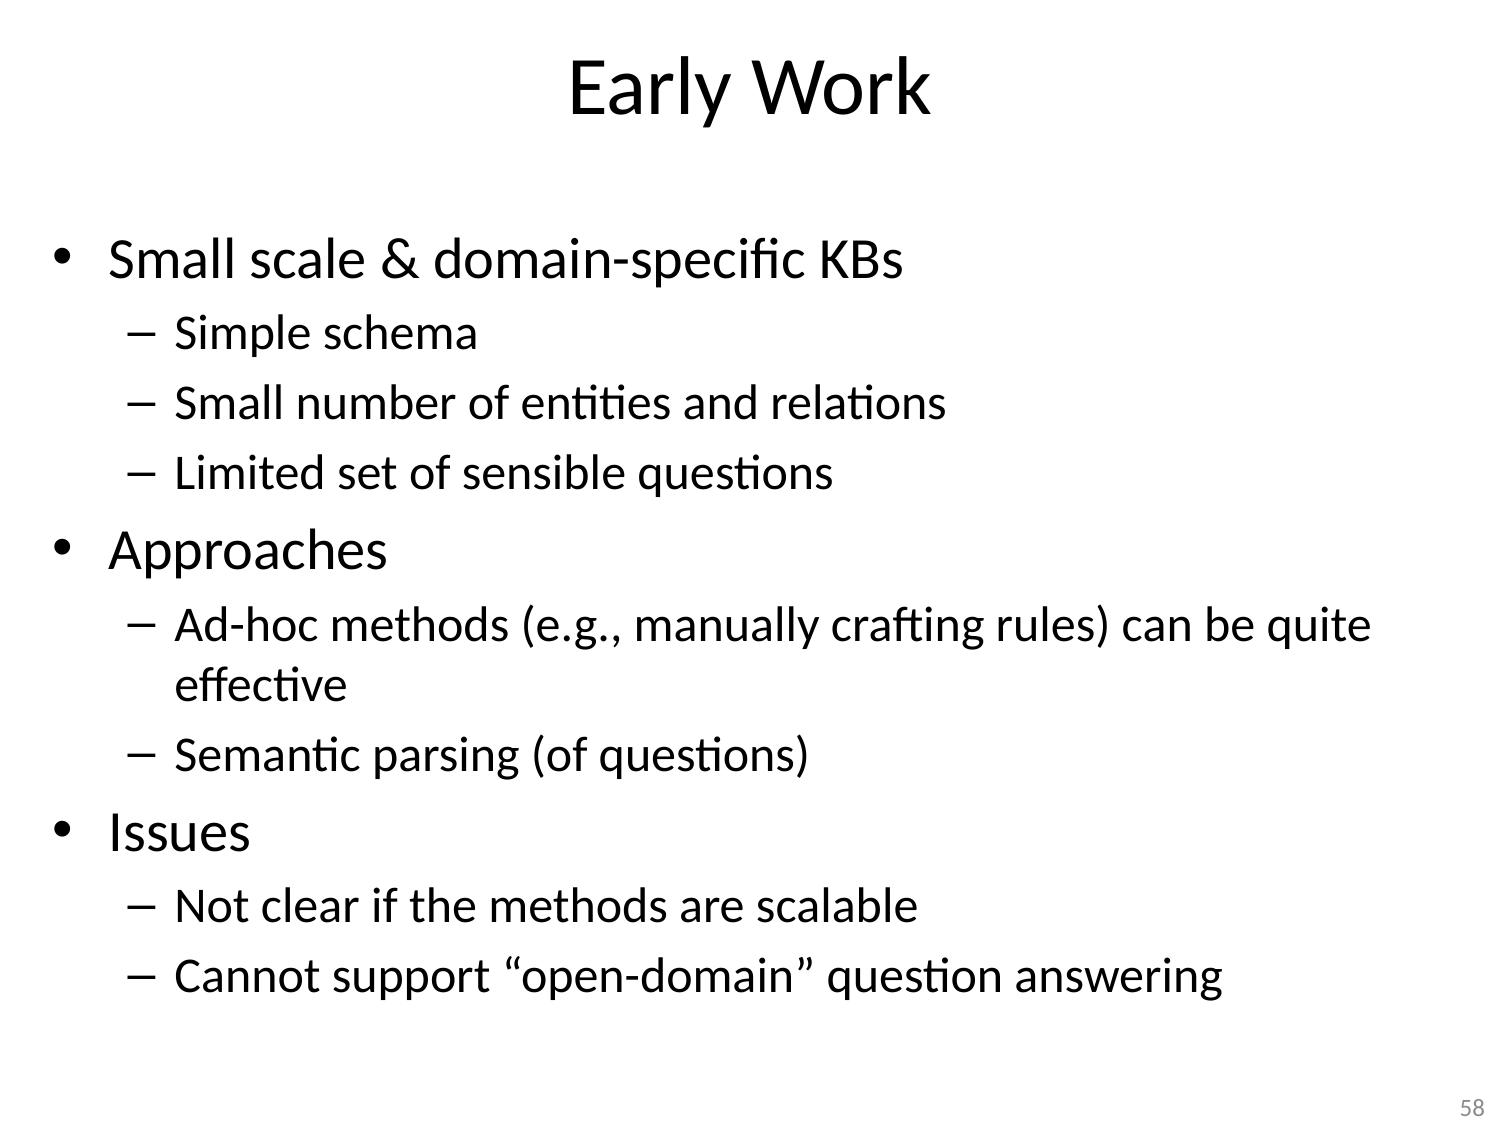

# Early Work
Small scale & domain-specific KBs
Simple schema
Small number of entities and relations
Limited set of sensible questions
Approaches
Ad-hoc methods (e.g., manually crafting rules) can be quite effective
Semantic parsing (of questions)
Issues
Not clear if the methods are scalable
Cannot support “open-domain” question answering
58